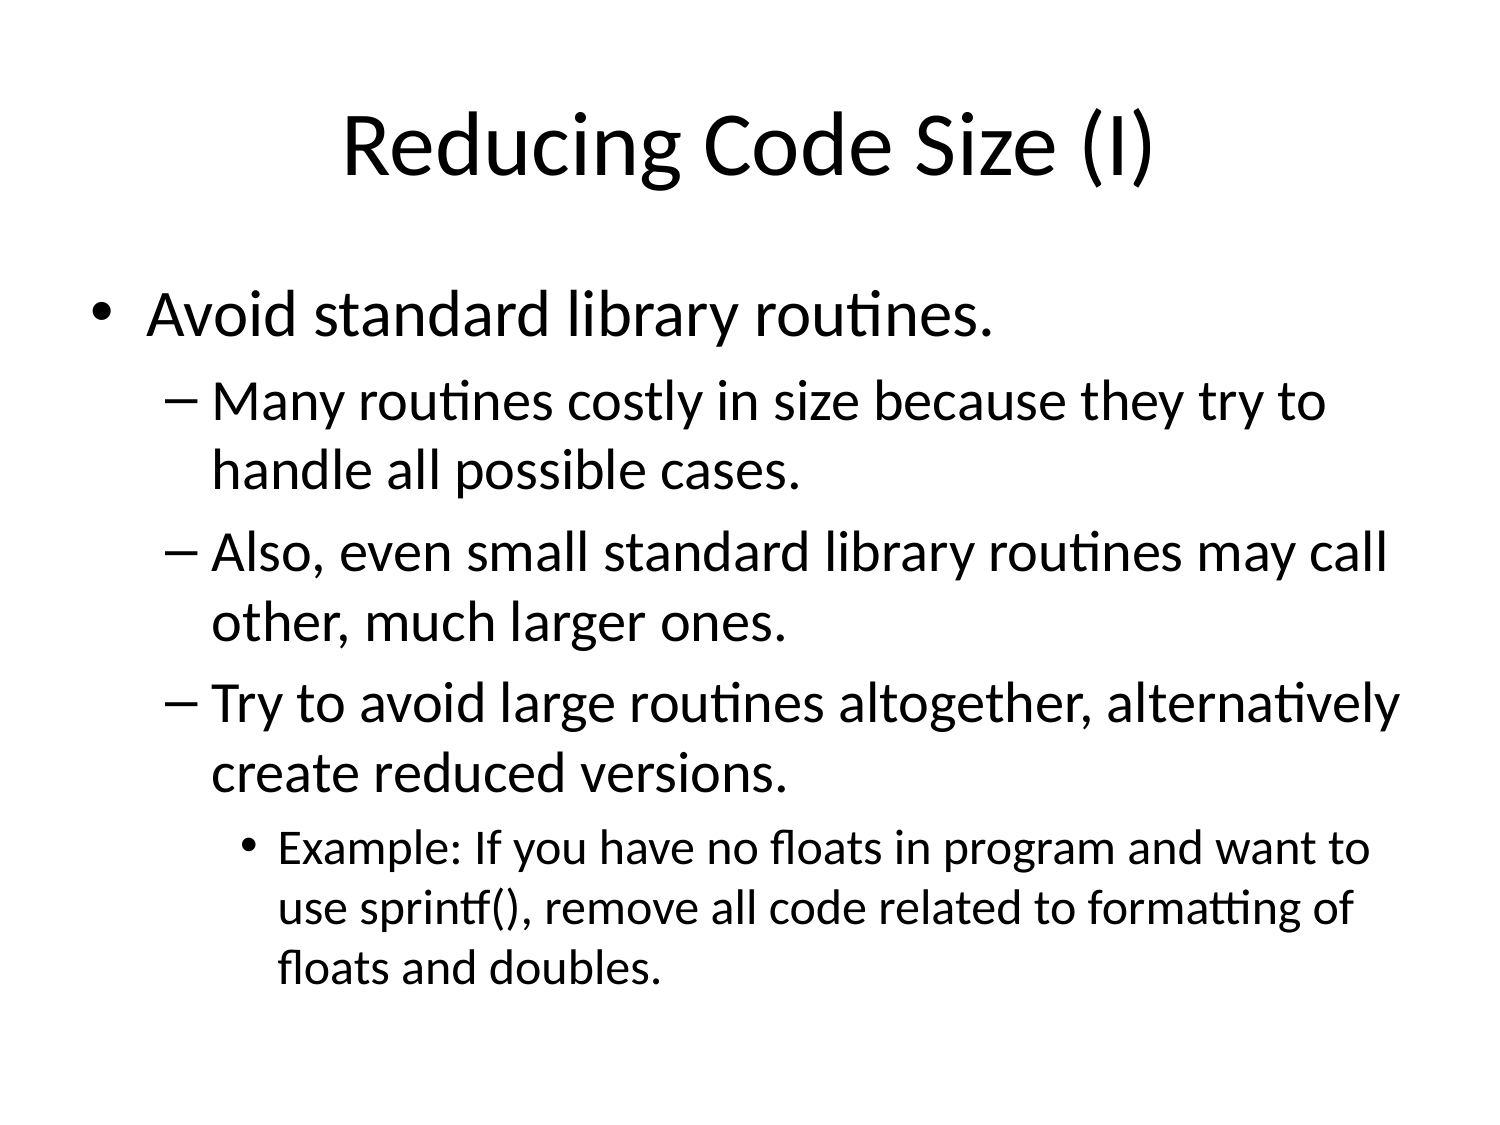

# Reducing Code Size (I)
Avoid standard library routines.
Many routines costly in size because they try to handle all possible cases.
Also, even small standard library routines may call other, much larger ones.
Try to avoid large routines altogether, alternatively create reduced versions.
Example: If you have no floats in program and want to use sprintf(), remove all code related to formatting of floats and doubles.